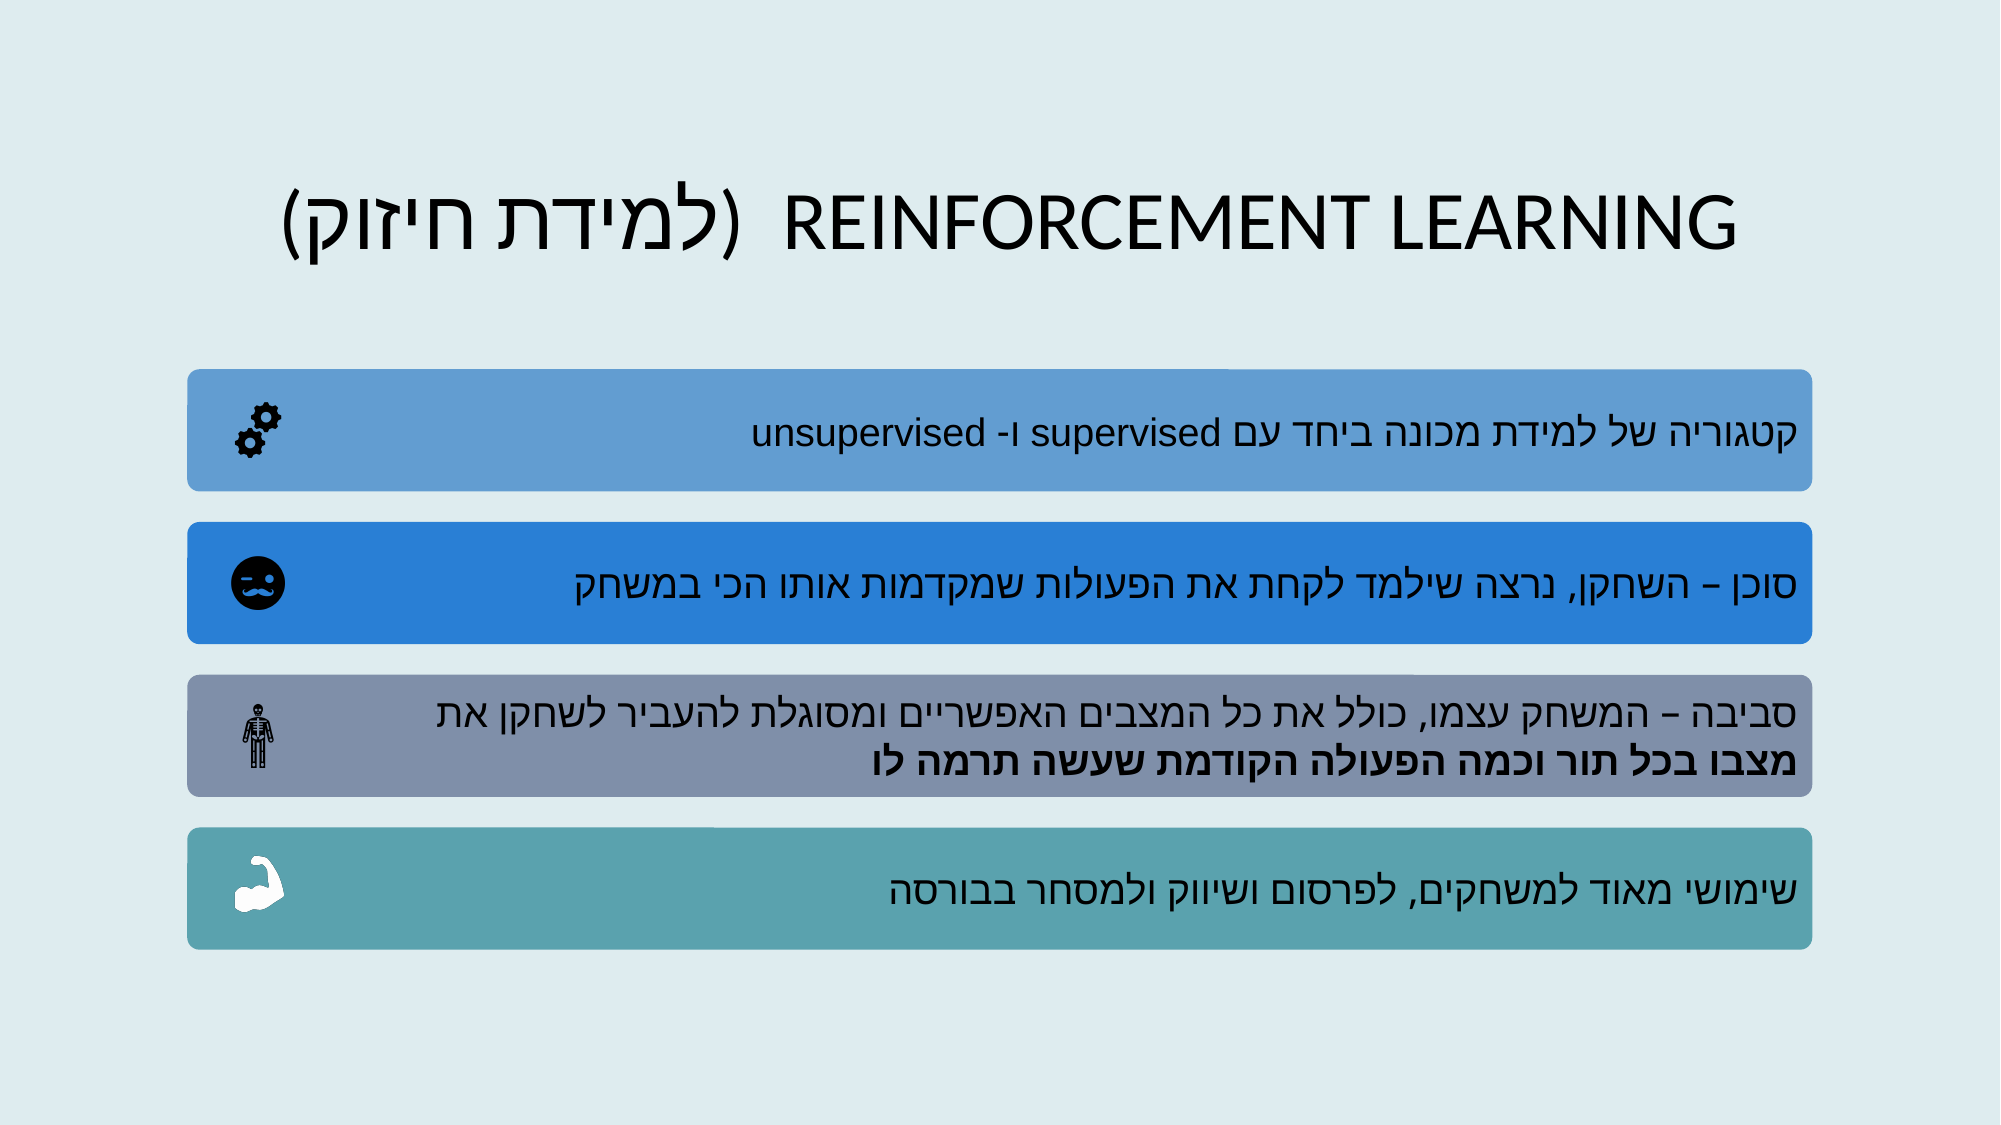

# Reinforcement learning  (למידת חיזוק)
קטגוריה של למידת מכונה ביחד עם supervised ו- unsupervised
סוכן – השחקן, נרצה שילמד לקחת את הפעולות שמקדמות אותו הכי במשחק
סביבה – המשחק עצמו, כולל את כל המצבים האפשריים ומסוגלת להעביר לשחקן את מצבו בכל תור וכמה הפעולה הקודמת שעשה תרמה לו
שימושי מאוד למשחקים, לפרסום ושיווק ולמסחר בבורסה
6